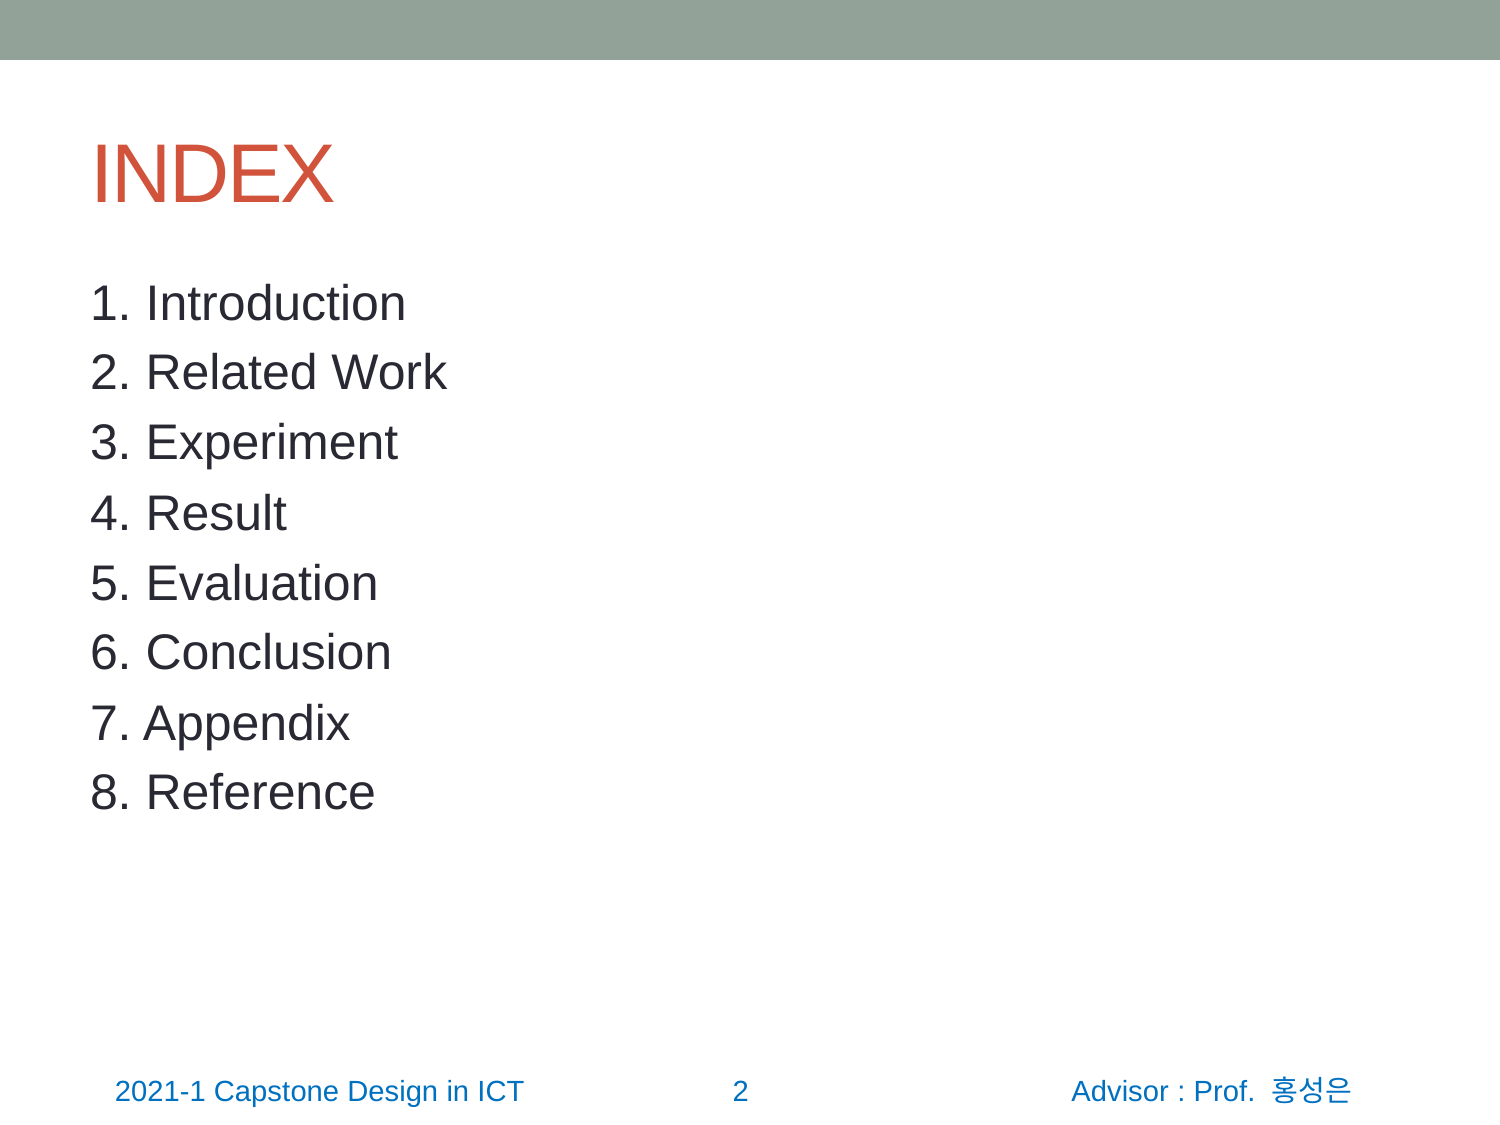

# INDEX
1. Introduction
2. Related Work
3. Experiment
4. Result
5. Evaluation
6. Conclusion
7. Appendix
8. Reference